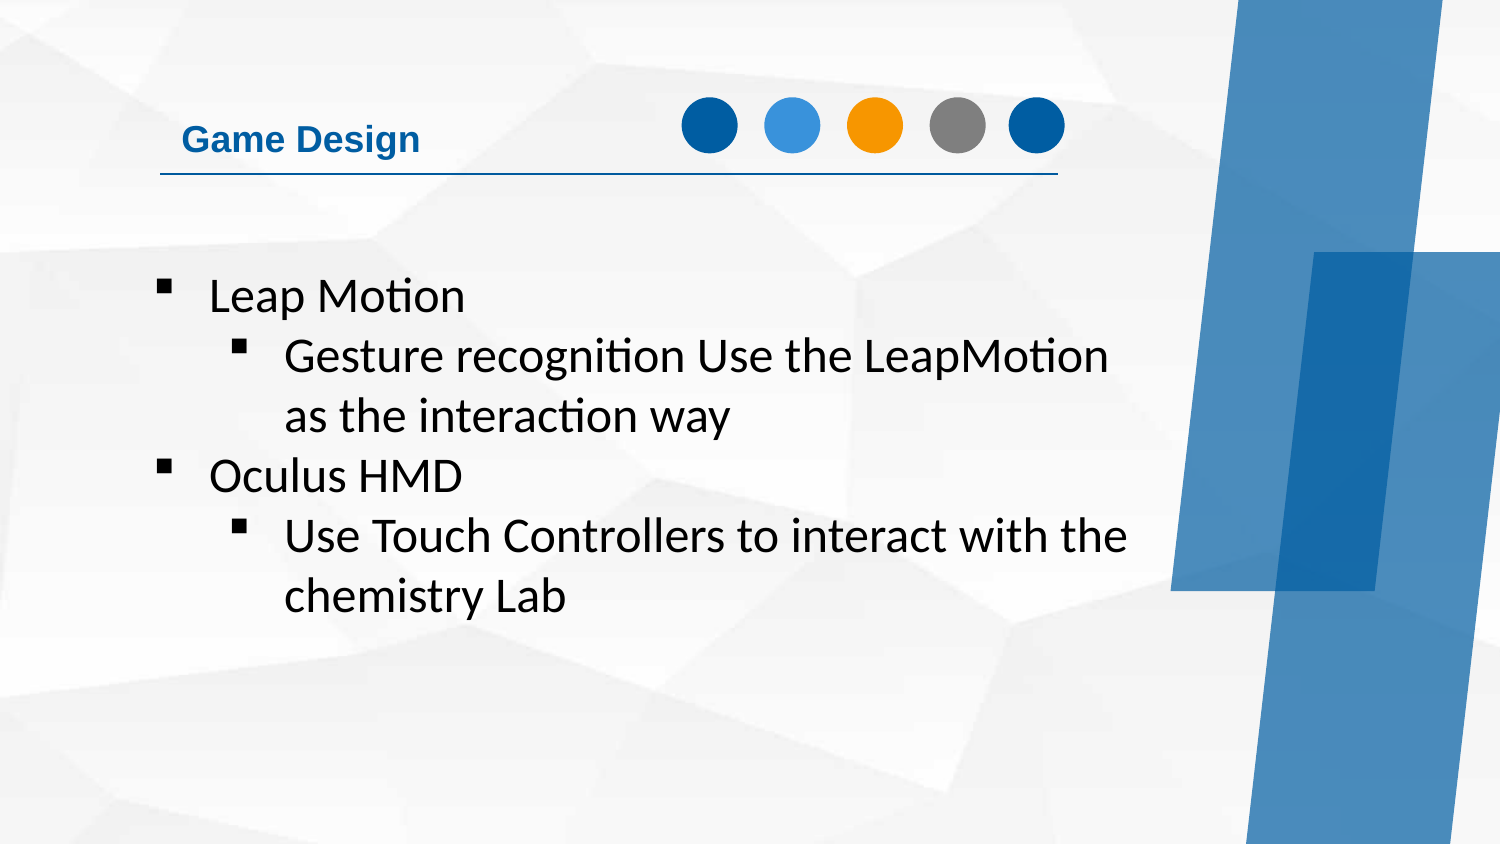

Game Design

Leap Motion
Gesture recognition Use the LeapMotion as the interaction way
Oculus HMD
Use Touch Controllers to interact with the chemistry Lab